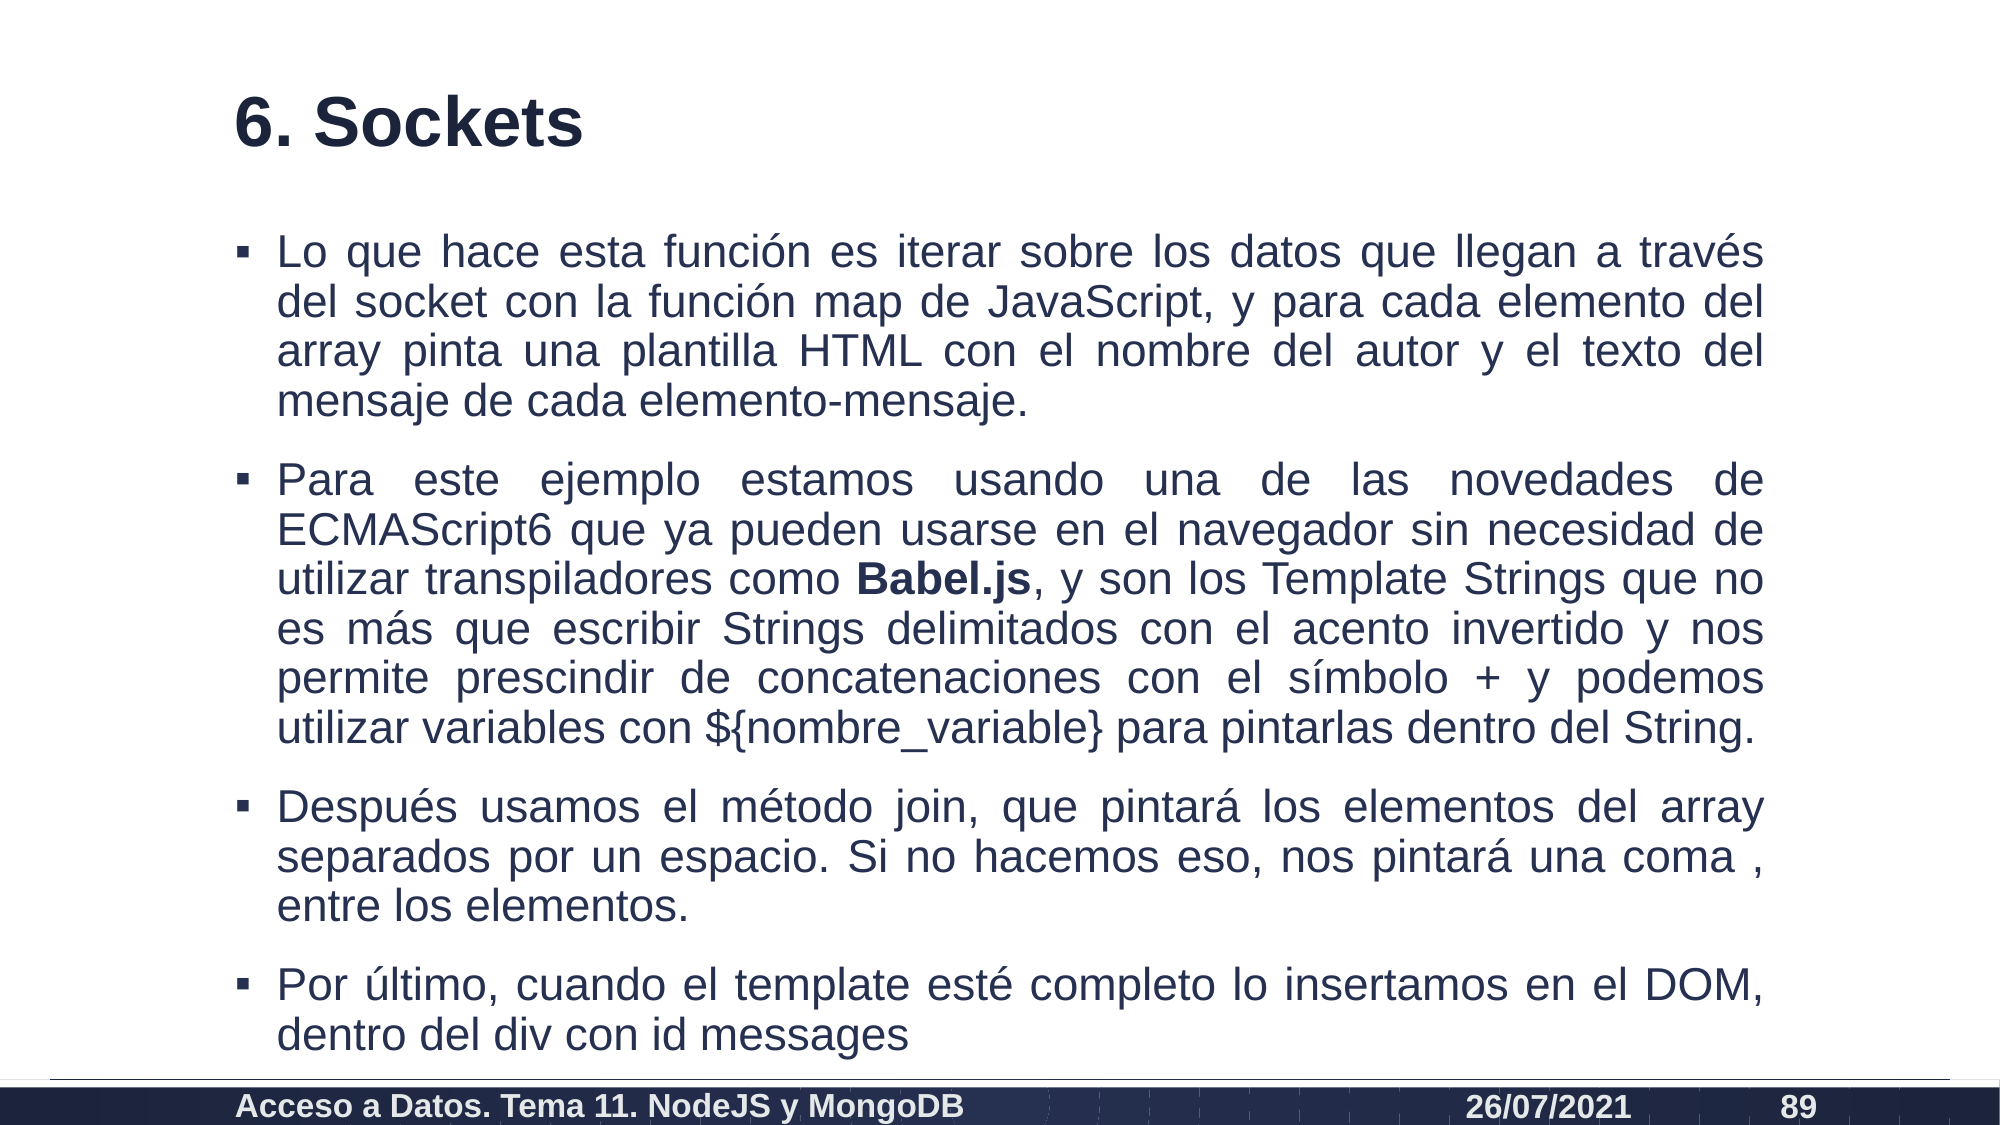

# 6. Sockets
Lo que hace esta función es iterar sobre los datos que llegan a través del socket con la función map de JavaScript, y para cada elemento del array pinta una plantilla HTML con el nombre del autor y el texto del mensaje de cada elemento-mensaje.
Para este ejemplo estamos usando una de las novedades de ECMAScript6 que ya pueden usarse en el navegador sin necesidad de utilizar transpiladores como Babel.js, y son los Template Strings que no es más que escribir Strings delimitados con el acento invertido y nos permite prescindir de concatenaciones con el símbolo + y podemos utilizar variables con ${nombre_variable} para pintarlas dentro del String.
Después usamos el método join, que pintará los elementos del array separados por un espacio. Si no hacemos eso, nos pintará una coma , entre los elementos.
Por último, cuando el template esté completo lo insertamos en el DOM, dentro del div con id messages
Acceso a Datos. Tema 11. NodeJS y MongoDB
26/07/2021
89